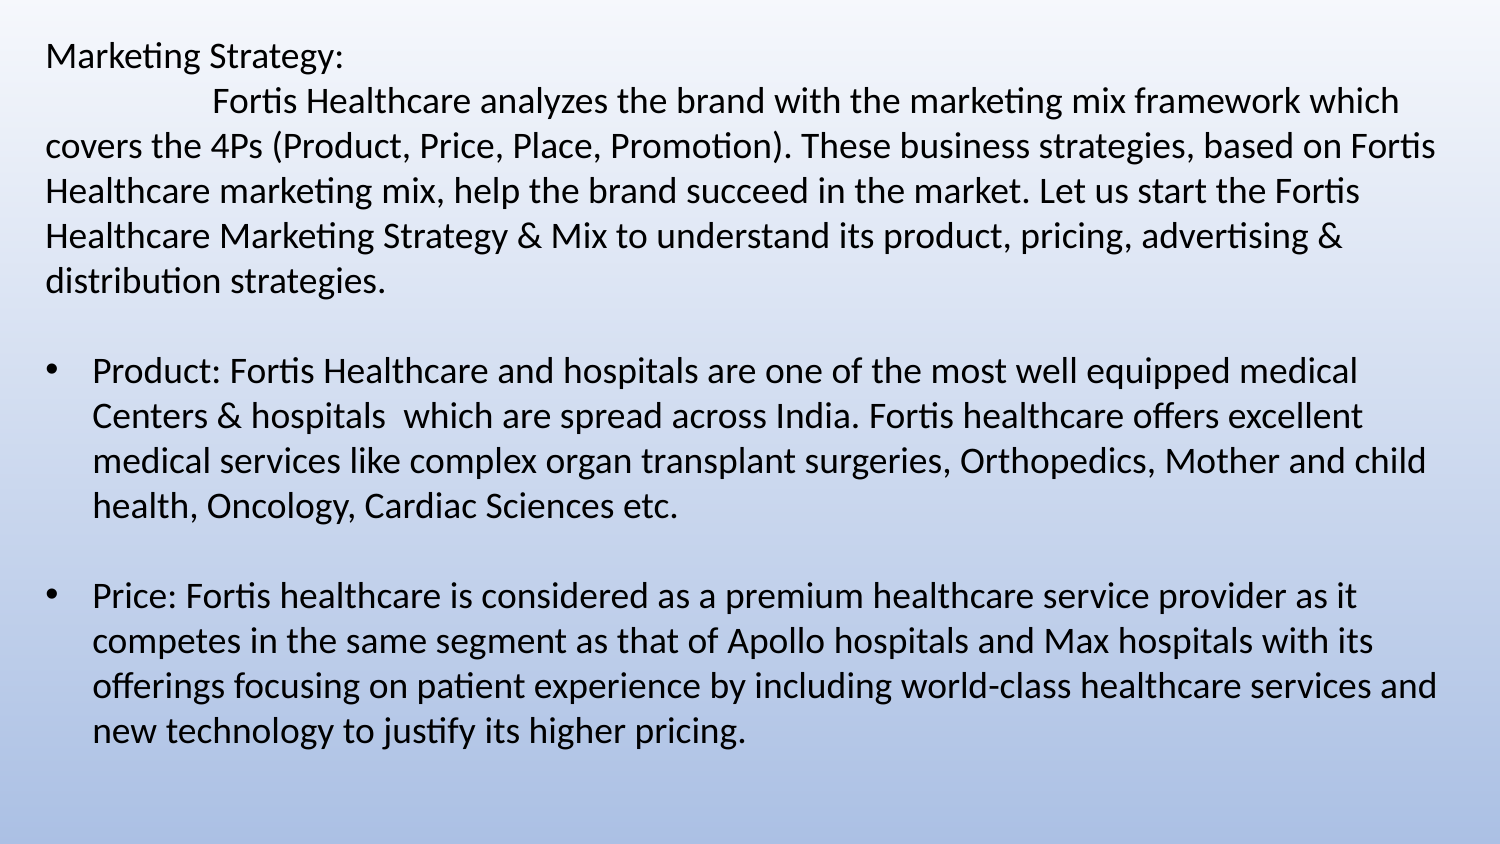

Marketing Strategy:
	  Fortis Healthcare analyzes the brand with the marketing mix framework which covers the 4Ps (Product, Price, Place, Promotion). These business strategies, based on Fortis Healthcare marketing mix, help the brand succeed in the market. Let us start the Fortis Healthcare Marketing Strategy & Mix to understand its product, pricing, advertising & distribution strategies.

Product: Fortis Healthcare and hospitals are one of the most well equipped medical Centers & hospitals  which are spread across India. Fortis healthcare offers excellent medical services like complex organ transplant surgeries, Orthopedics, Mother and child health, Oncology, Cardiac Sciences etc.

Price: Fortis healthcare is considered as a premium healthcare service provider as it competes in the same segment as that of Apollo hospitals and Max hospitals with its offerings focusing on patient experience by including world-class healthcare services and new technology to justify its higher pricing.